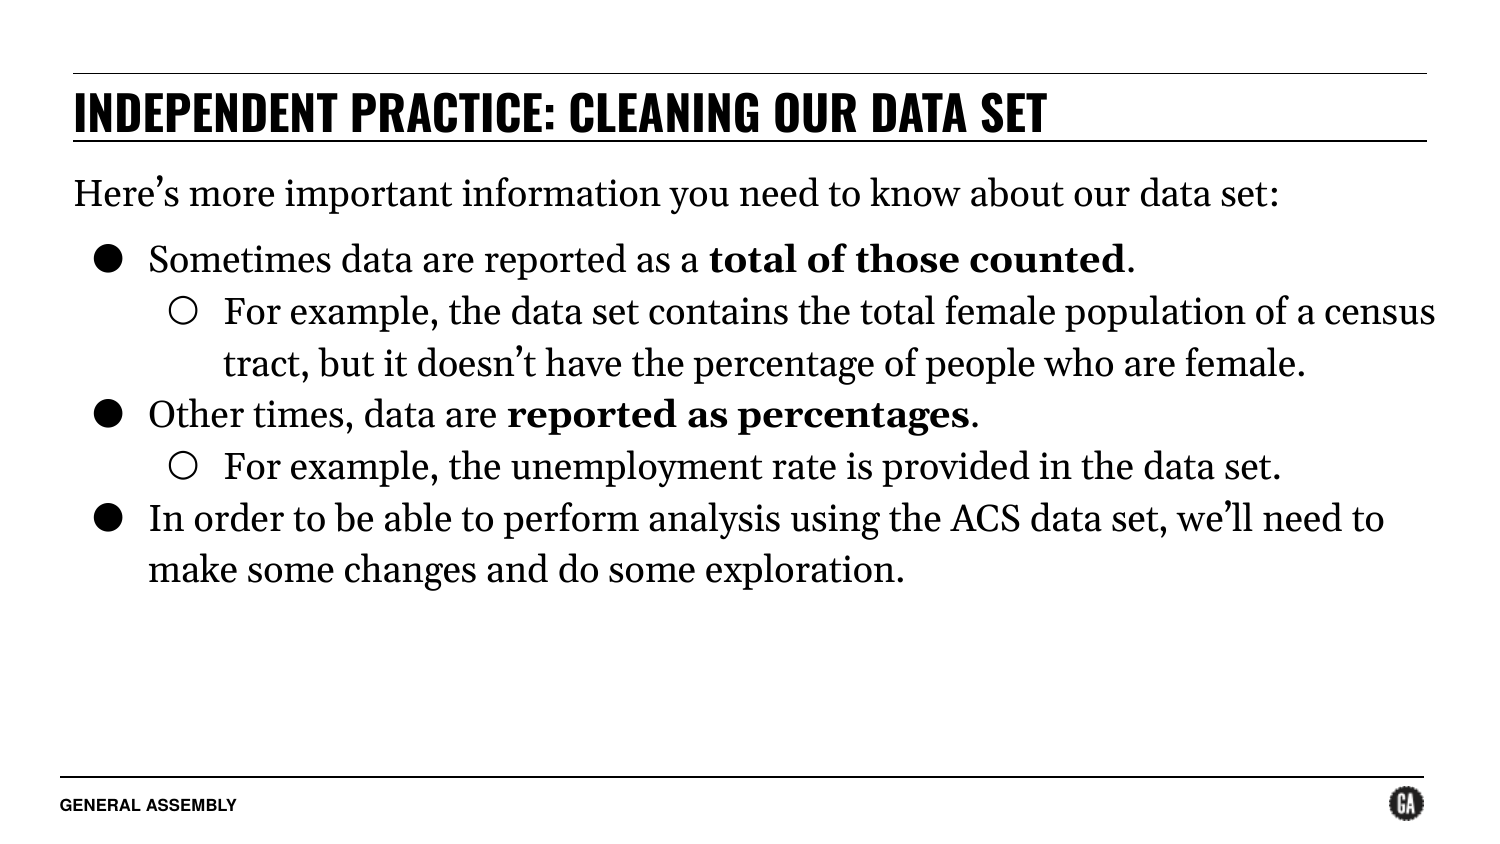

INDEPENDENT PRACTICE: CLEANING OUR DATA SET
Here’s more important information you need to know about our data set:
Sometimes data are reported as a total of those counted.
For example, the data set contains the total female population of a census tract, but it doesn’t have the percentage of people who are female.
Other times, data are reported as percentages.
For example, the unemployment rate is provided in the data set.
In order to be able to perform analysis using the ACS data set, we’ll need to make some changes and do some exploration.